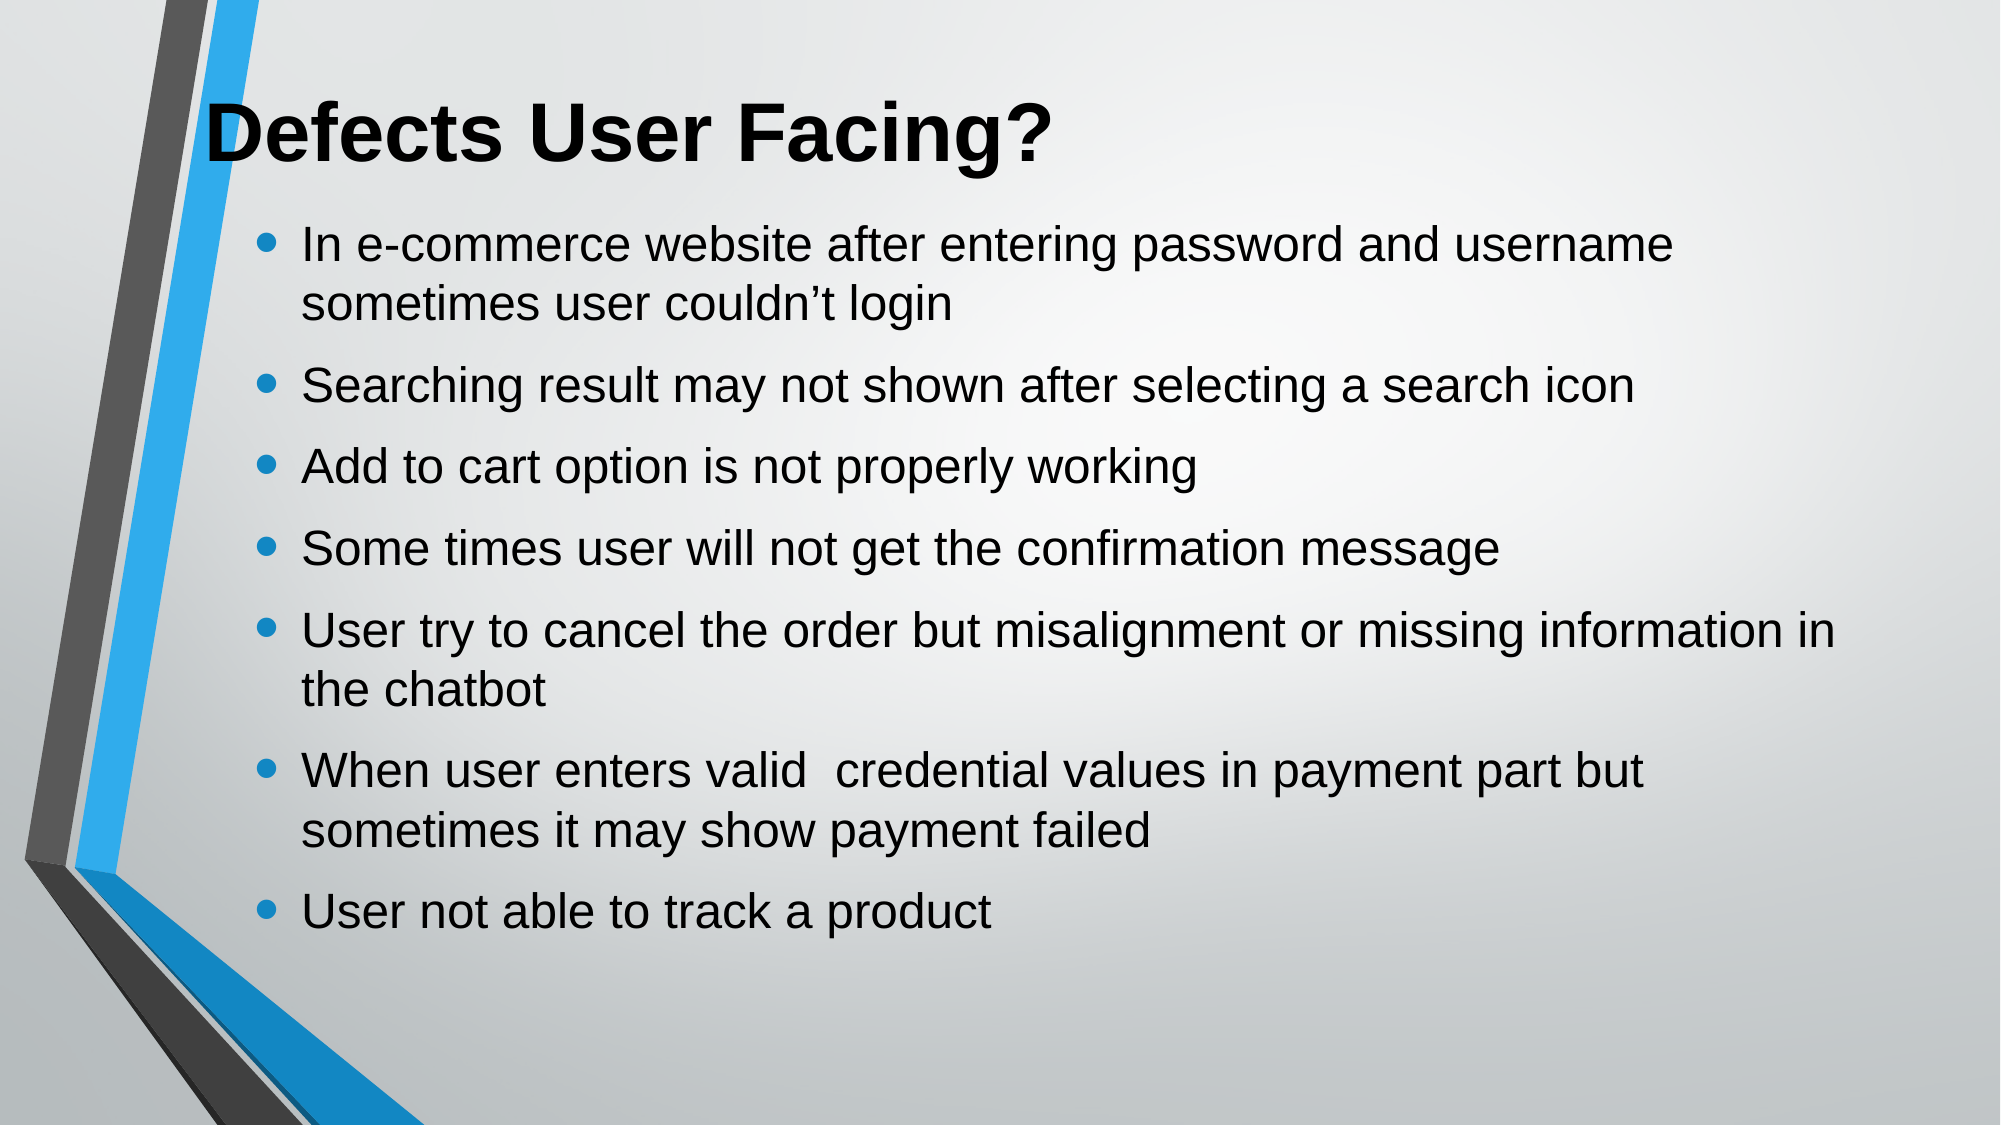

# Defects User Facing?
In e-commerce website after entering password and username sometimes user couldn’t login
Searching result may not shown after selecting a search icon
Add to cart option is not properly working
Some times user will not get the confirmation message
User try to cancel the order but misalignment or missing information in the chatbot
When user enters valid  credential values in payment part but sometimes it may show payment failed
User not able to track a product